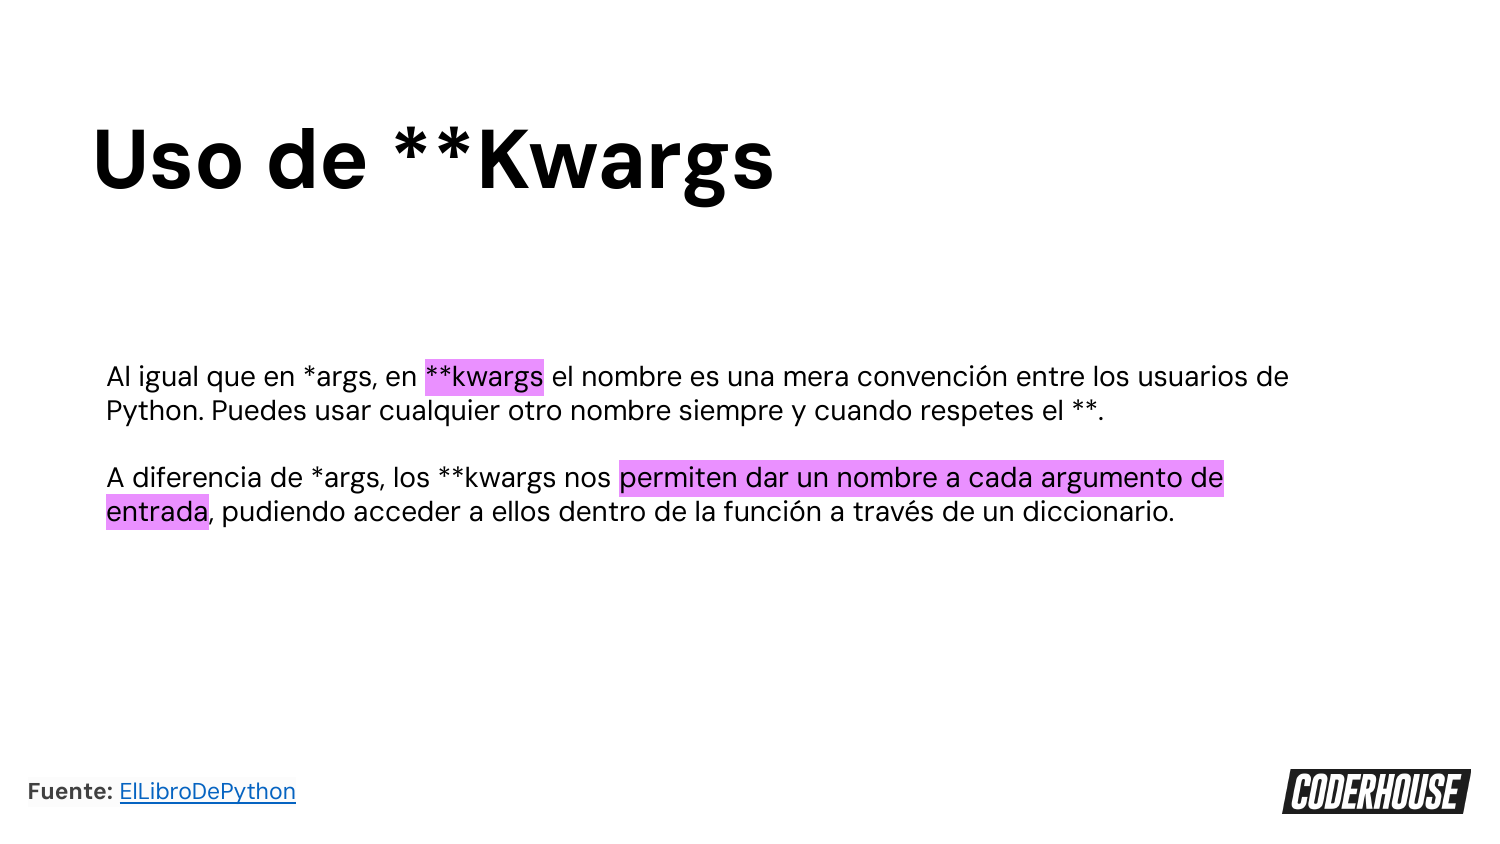

Uso de **Kwargs
Al igual que en *args, en **kwargs el nombre es una mera convención entre los usuarios de Python. Puedes usar cualquier otro nombre siempre y cuando respetes el **.

A diferencia de *args, los **kwargs nos permiten dar un nombre a cada argumento de entrada, pudiendo acceder a ellos dentro de la función a través de un diccionario.
Fuente: ElLibroDePython